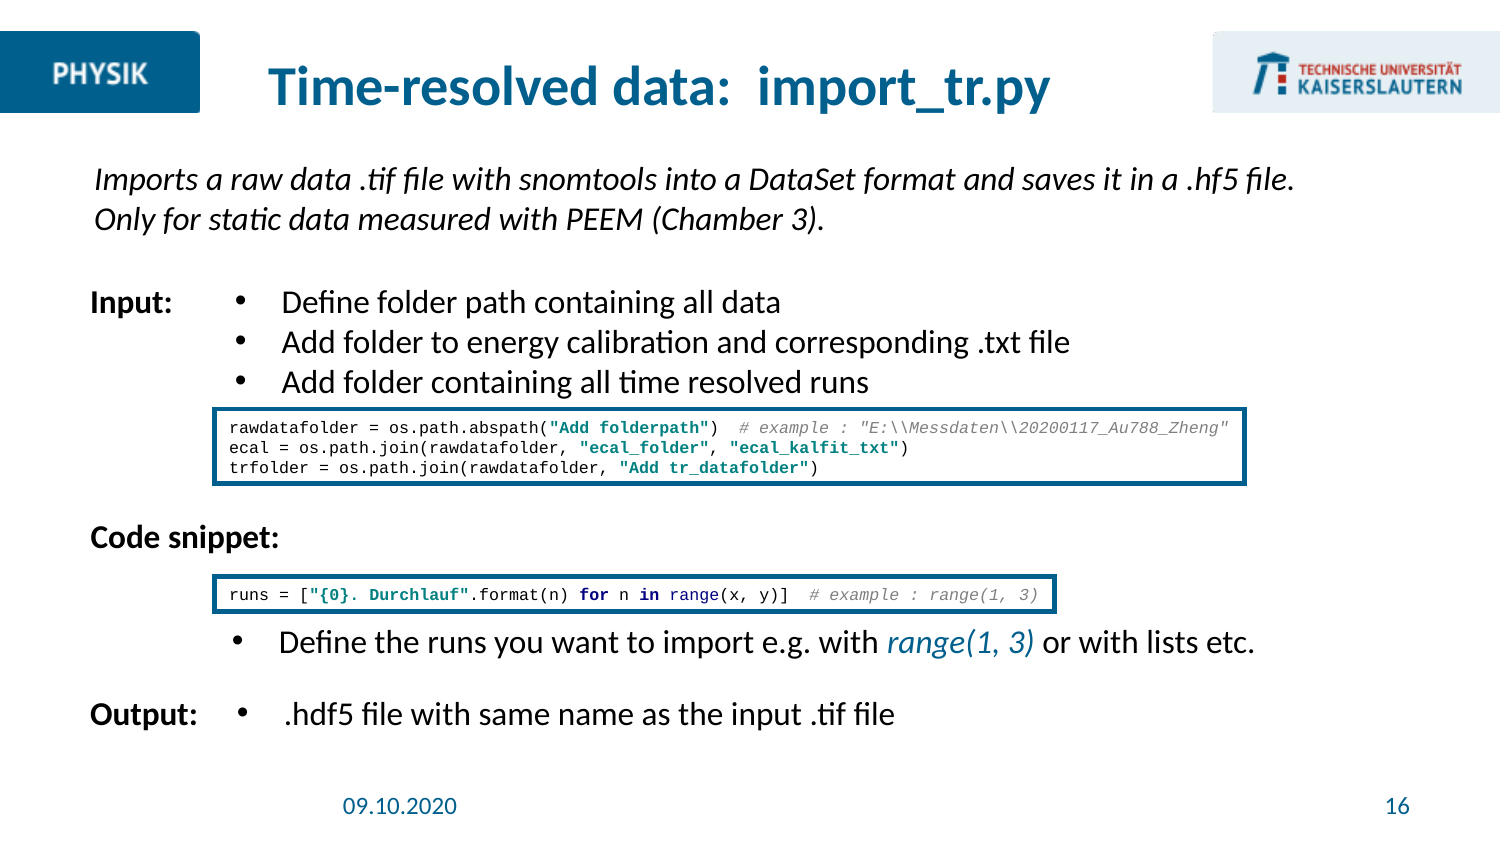

Time-resolved data:  import_tr.py
Imports a raw data .tif file with snomtools into a DataSet format and saves it in a .hf5 file.
Only for static data measured with PEEM (Chamber 3).
Input:
Define folder path containing all data
Add folder to energy calibration and corresponding .txt file
Add folder containing all time resolved runs
rawdatafolder = os.path.abspath("Add folderpath")  # example : "E:\\Messdaten\\20200117_Au788_Zheng"
ecal = os.path.join(rawdatafolder, "ecal_folder", "ecal_kalfit_txt")
trfolder = os.path.join(rawdatafolder, "Add tr_datafolder")
Code snippet:
runs = ["{0}. Durchlauf".format(n) for n in range(x, y)]  # example : range(1, 3)
Define the runs you want to import e.g. with range(1, 3) or with lists etc.
Output:
.hdf5 file with same name as the input .tif file
09.10.2020
16